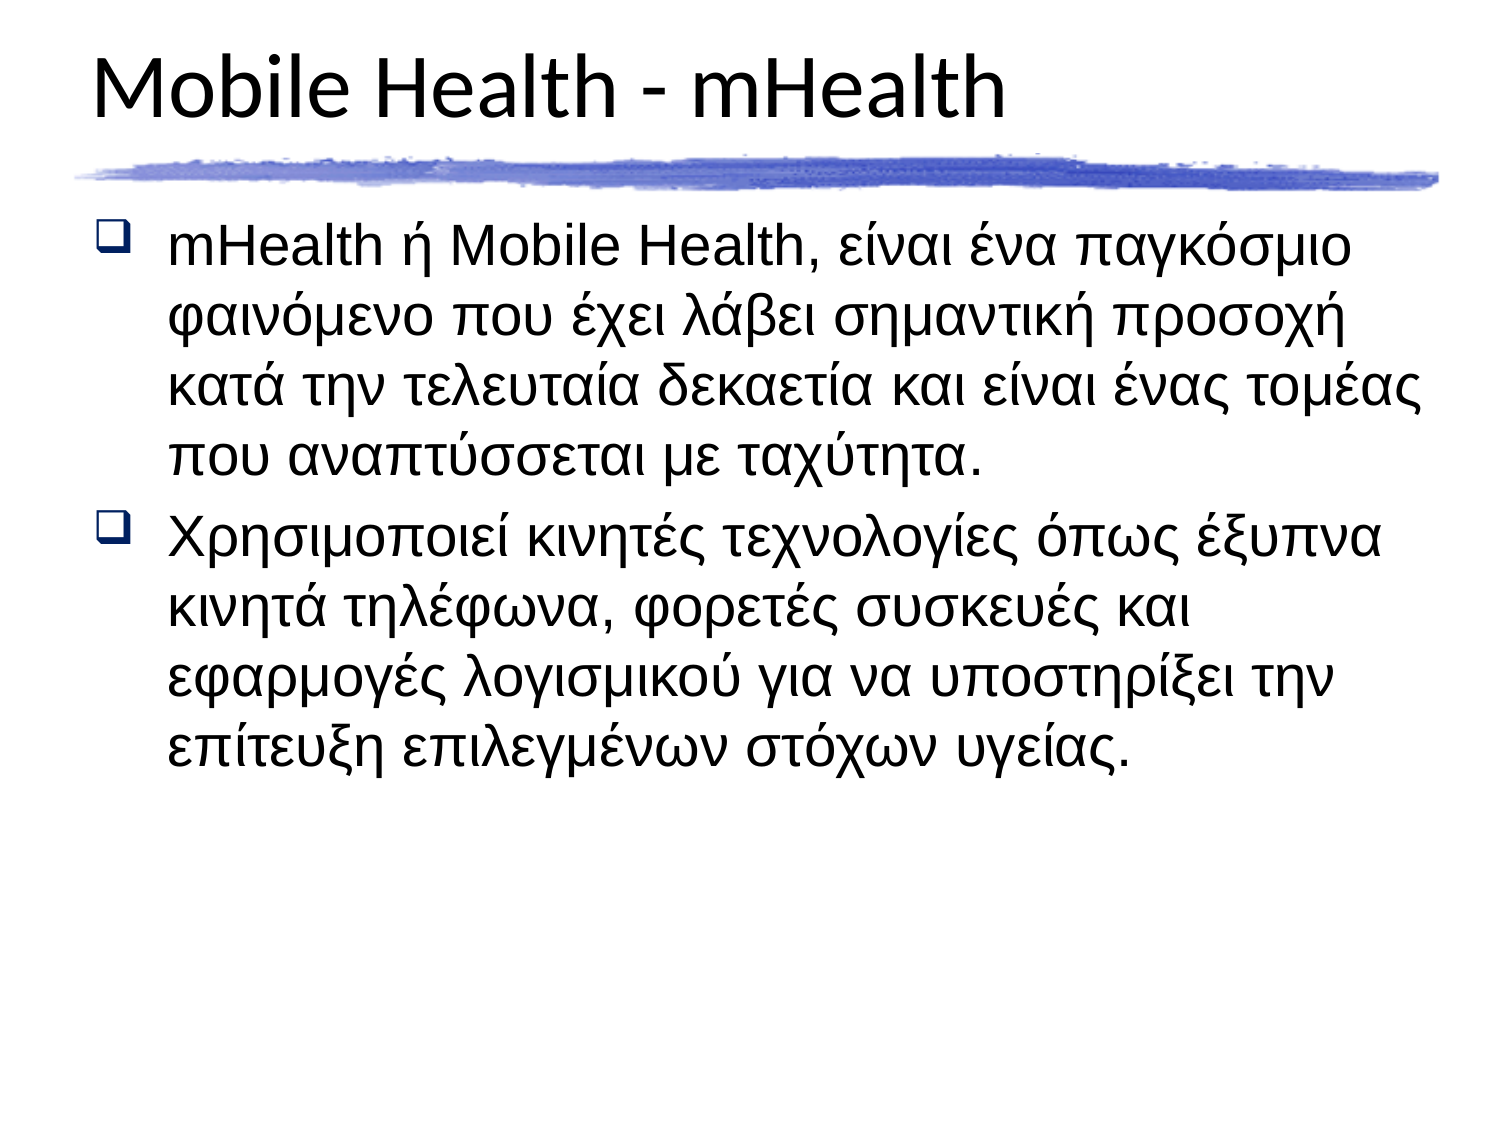

# Mobile Health - mHealth
mHealth ή Mobile Health, είναι ένα παγκόσμιο φαινόμενο που έχει λάβει σημαντική προσοχή κατά την τελευταία δεκαετία και είναι ένας τομέας που αναπτύσσεται με ταχύτητα.
Χρησιμοποιεί κινητές τεχνολογίες όπως έξυπνα κινητά τηλέφωνα, φορετές συσκευές και εφαρμογές λογισμικού για να υποστηρίξει την επίτευξη επιλεγμένων στόχων υγείας.